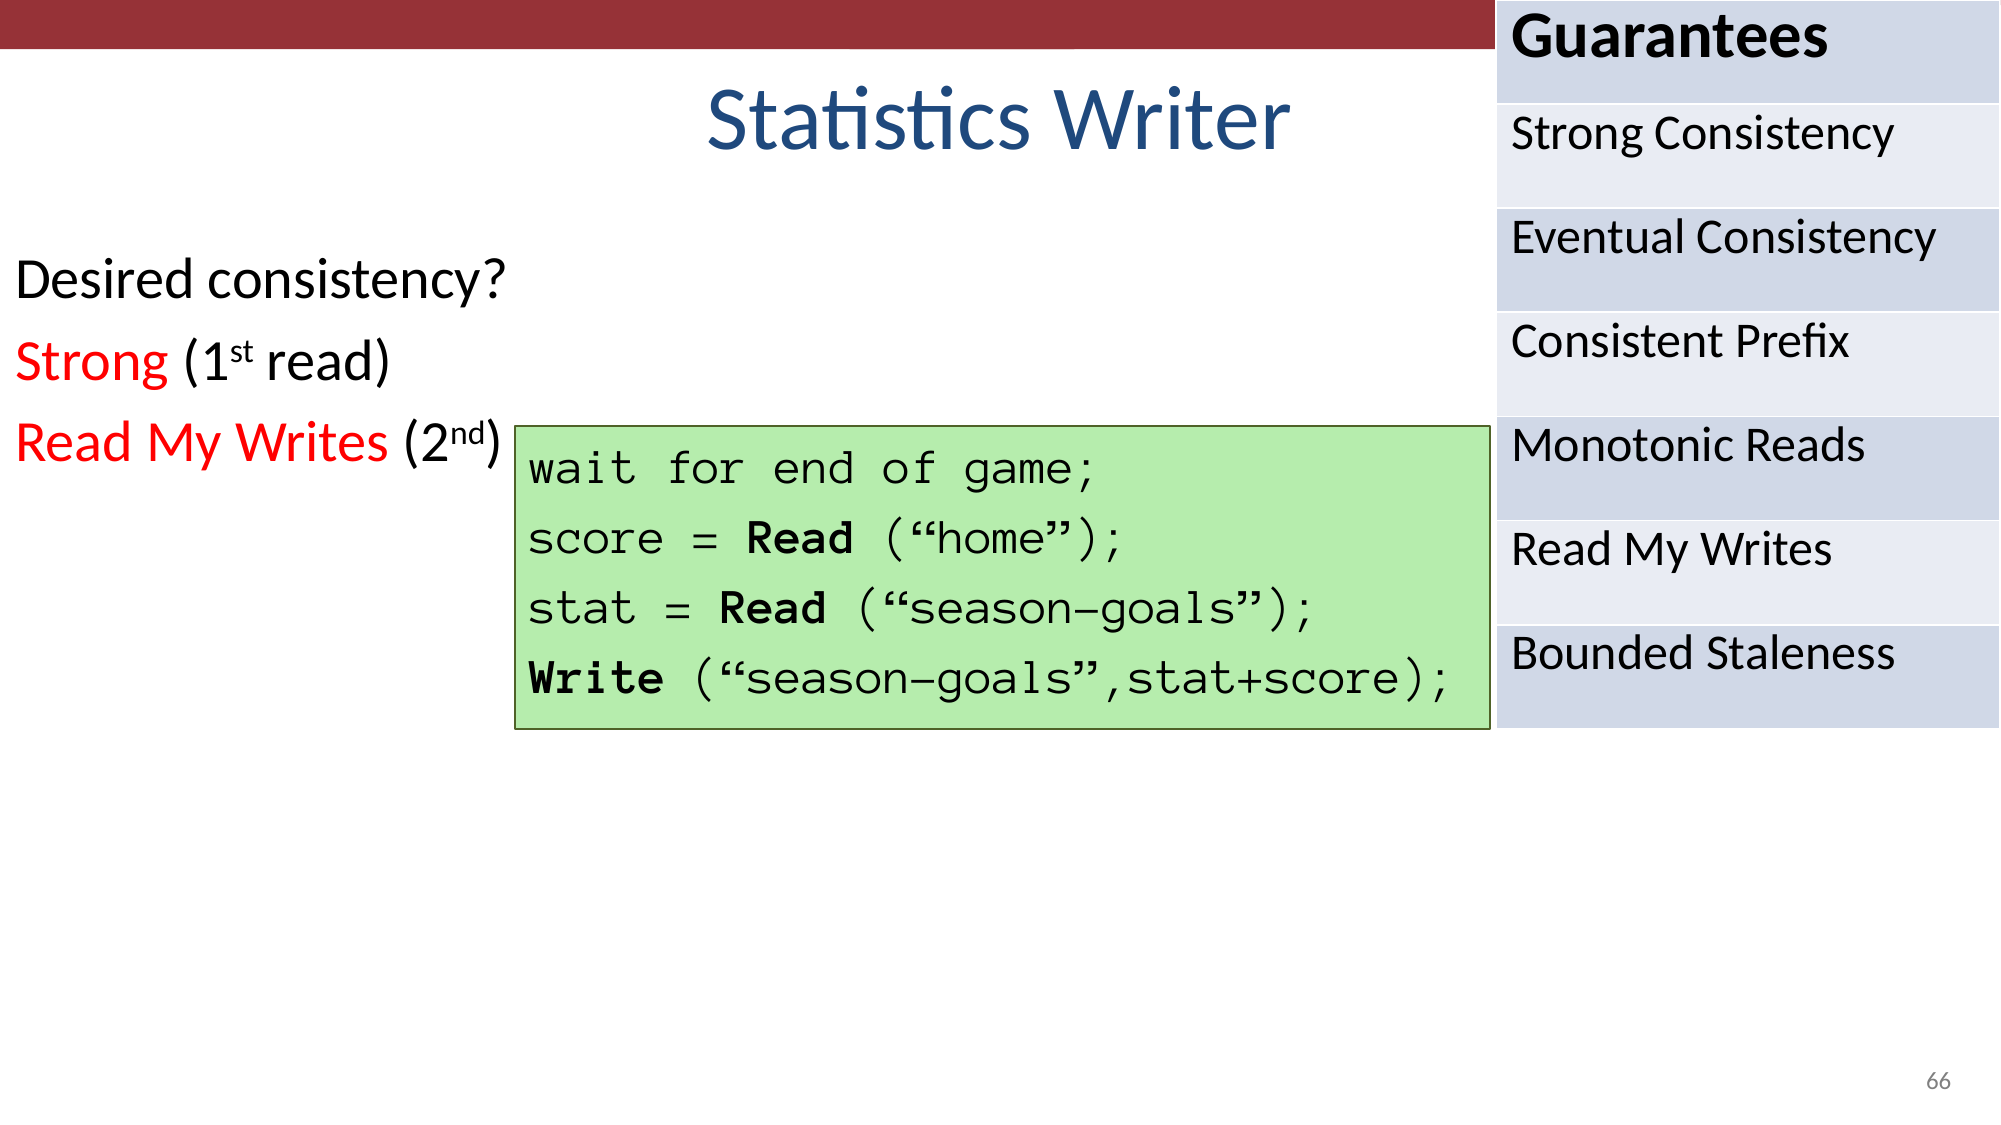

| Guarantees |
| --- |
| Strong Consistency |
| Eventual Consistency |
| Consistent Prefix |
| Monotonic Reads |
| Read My Writes |
| Bounded Staleness |
# Statistics Writer
Desired consistency?
Strong (1st read)
Read My Writes (2nd)
wait for end of game;
score = Read (“home”);
stat = Read (“season-goals”);
Write (“season-goals”,stat+score);
66